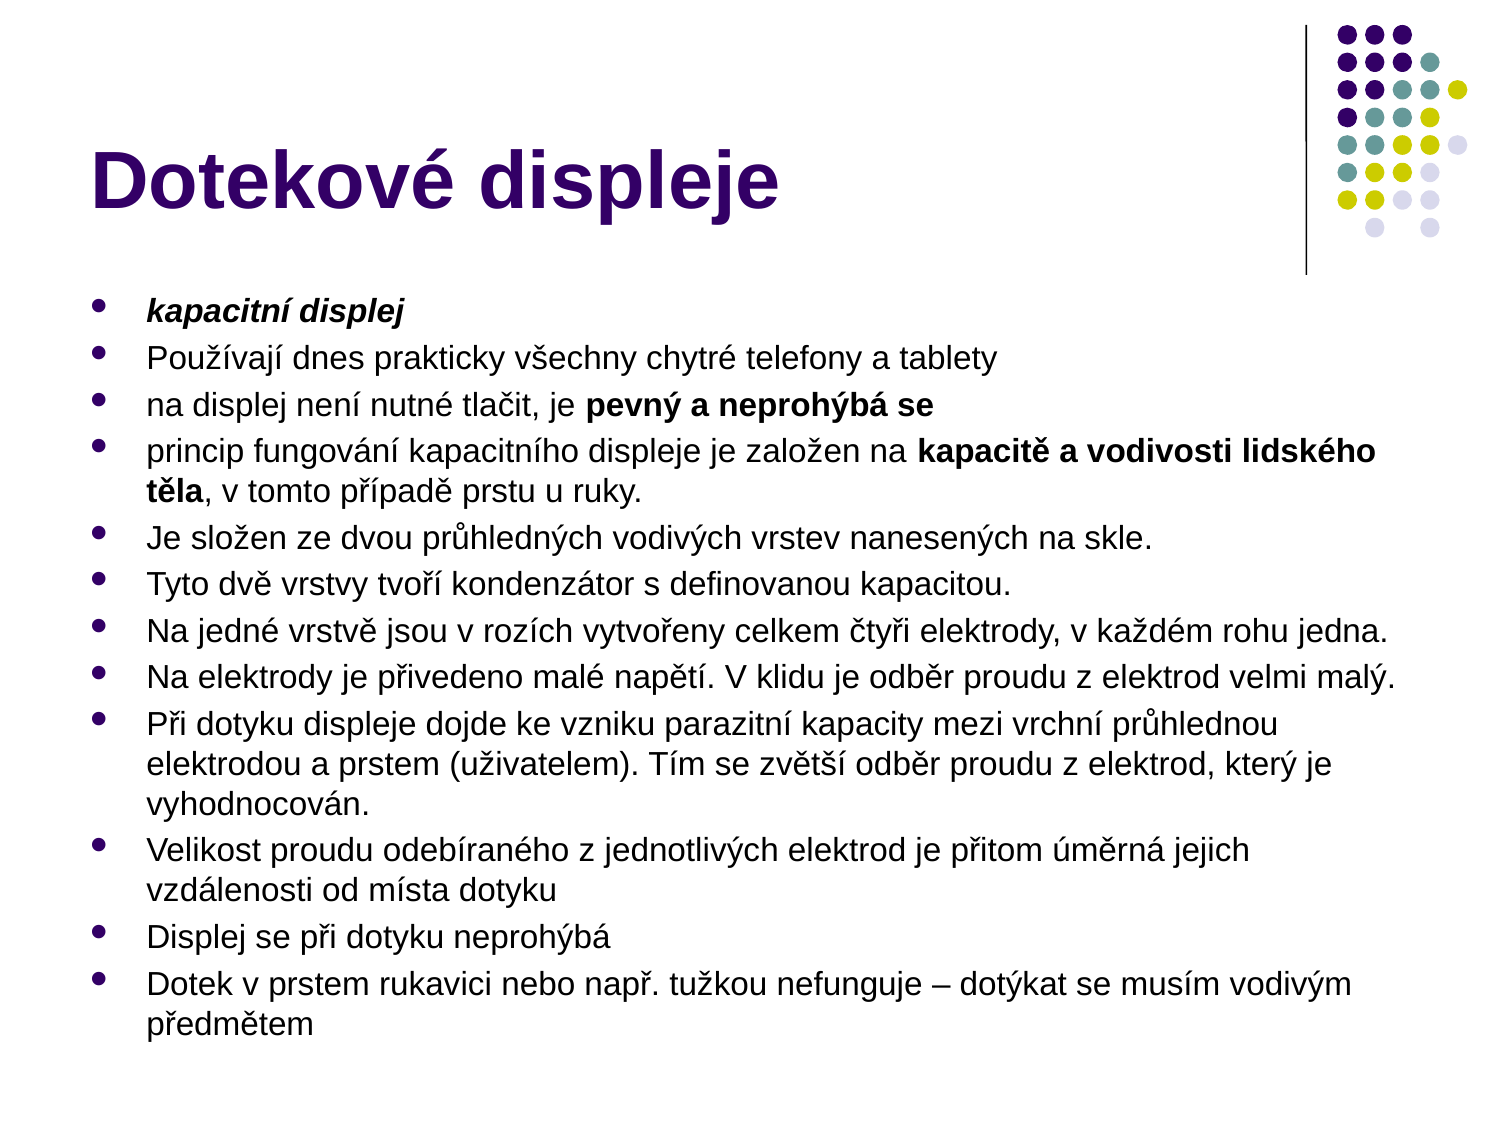

# Dotekové displeje
kapacitní displej
Používají dnes prakticky všechny chytré telefony a tablety
na displej není nutné tlačit, je pevný a neprohýbá se
princip fungování kapacitního displeje je založen na kapacitě a vodivosti lidského těla, v tomto případě prstu u ruky.
Je složen ze dvou průhledných vodivých vrstev nanesených na skle.
Tyto dvě vrstvy tvoří kondenzátor s definovanou kapacitou.
Na jedné vrstvě jsou v rozích vytvořeny celkem čtyři elektrody, v každém rohu jedna.
Na elektrody je přivedeno malé napětí. V klidu je odběr proudu z elektrod velmi malý.
Při dotyku displeje dojde ke vzniku parazitní kapacity mezi vrchní průhlednou elektrodou a prstem (uživatelem). Tím se zvětší odběr proudu z elektrod, který je vyhodnocován.
Velikost proudu odebíraného z jednotlivých elektrod je přitom úměrná jejich vzdálenosti od místa dotyku
Displej se při dotyku neprohýbá
Dotek v prstem rukavici nebo např. tužkou nefunguje – dotýkat se musím vodivým předmětem